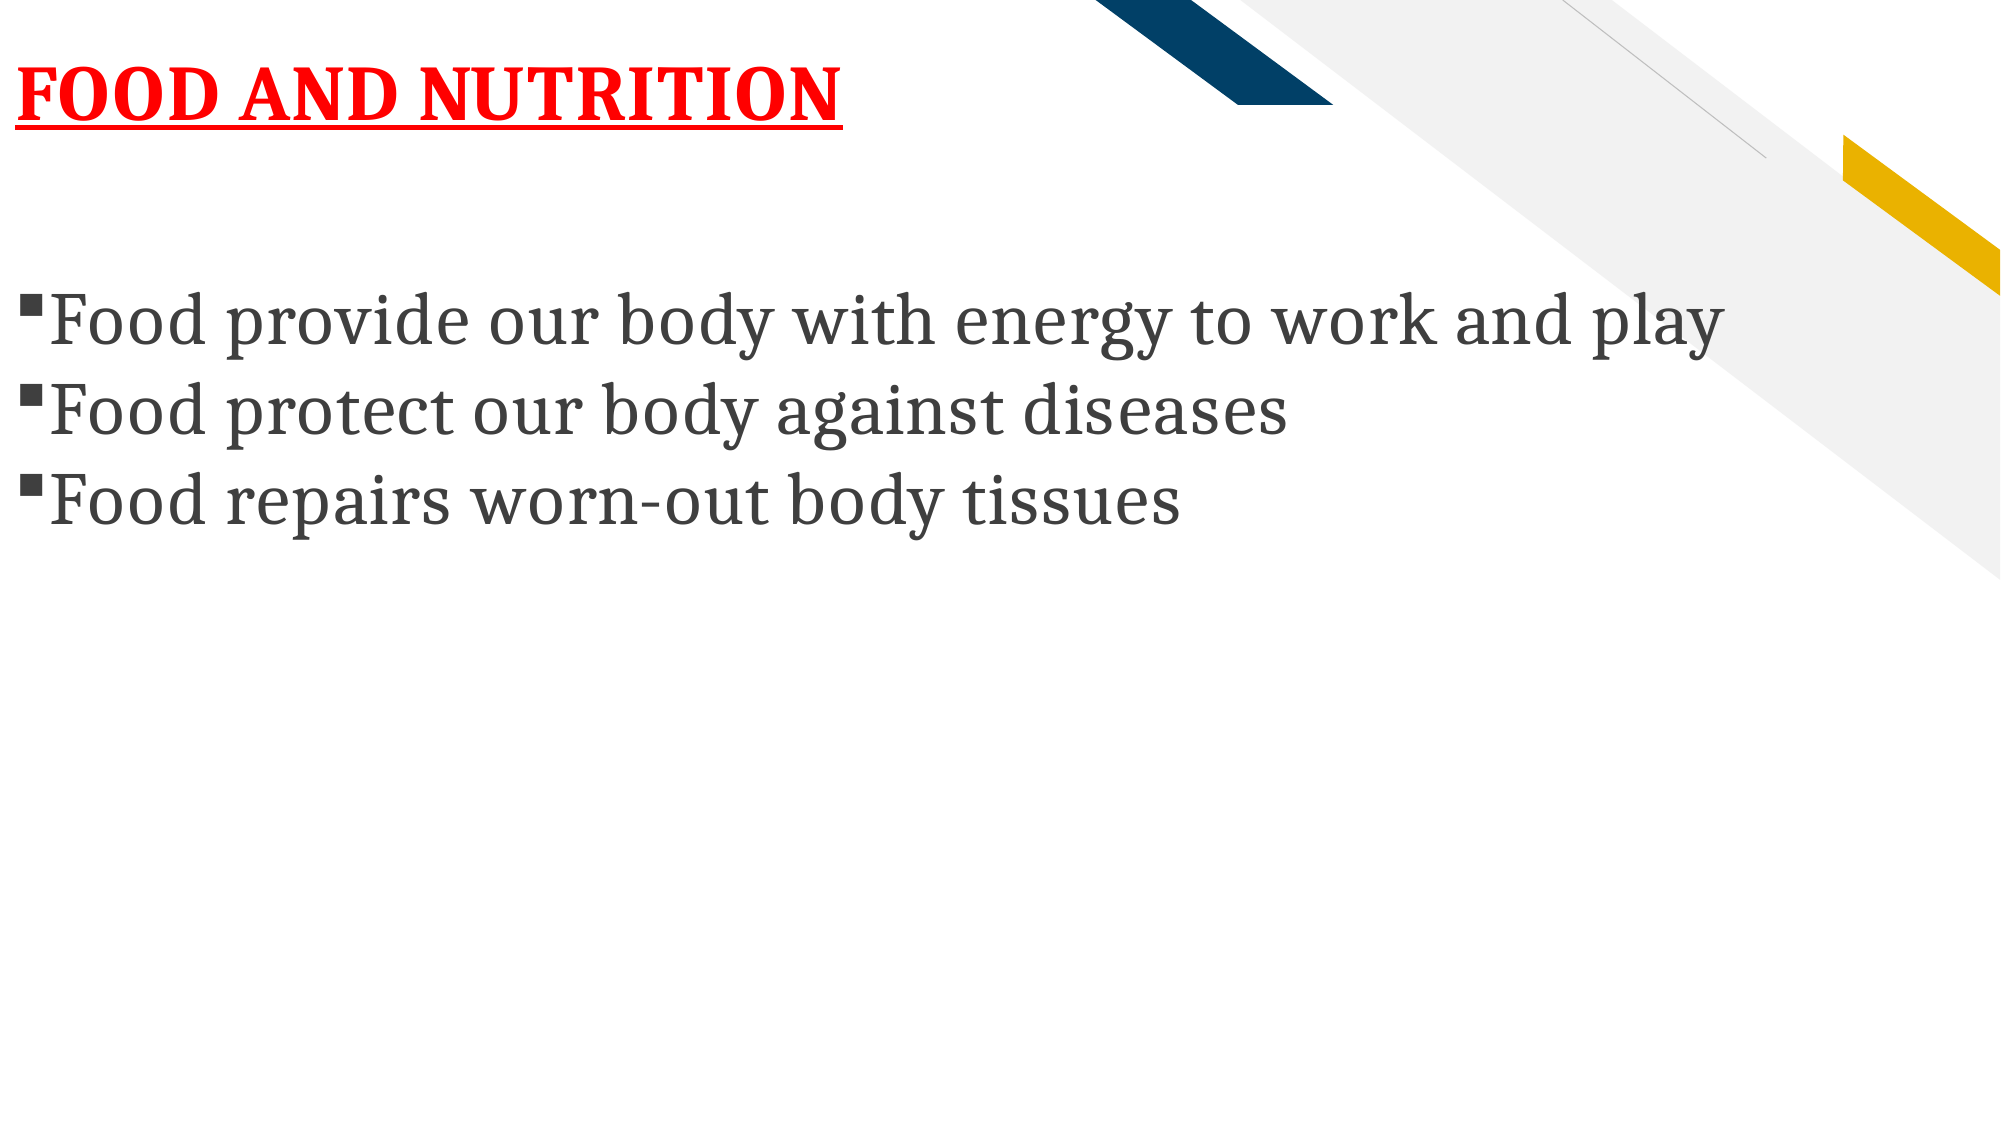

FOOD AND NUTRITION
Food provide our body with energy to work and play
Food protect our body against diseases
Food repairs worn-out body tissues